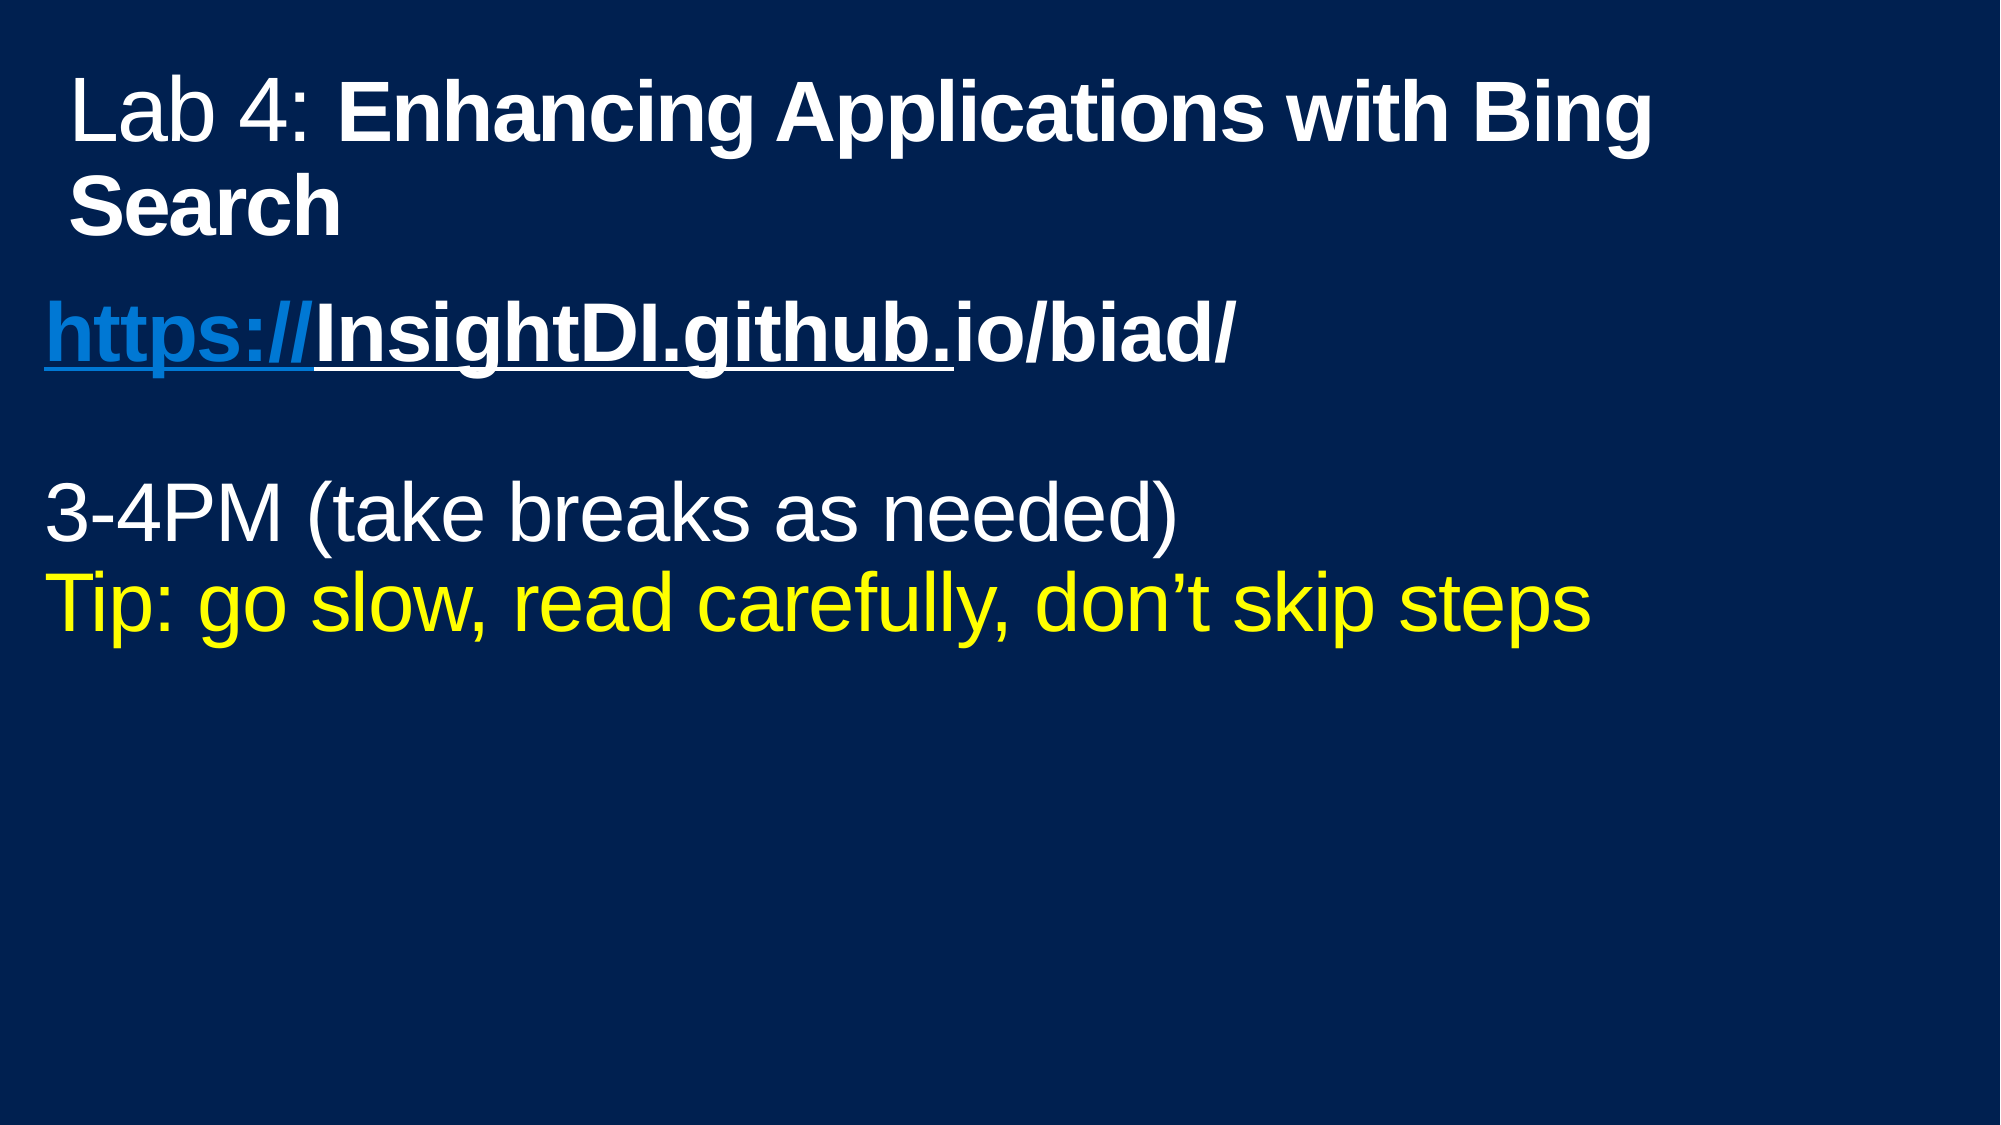

Lab 4: Enhancing Applications with Bing Search

# https://InsightDI.github.io/biad/ 3-4PM (take breaks as needed) Tip: go slow, read carefully, don’t skip steps